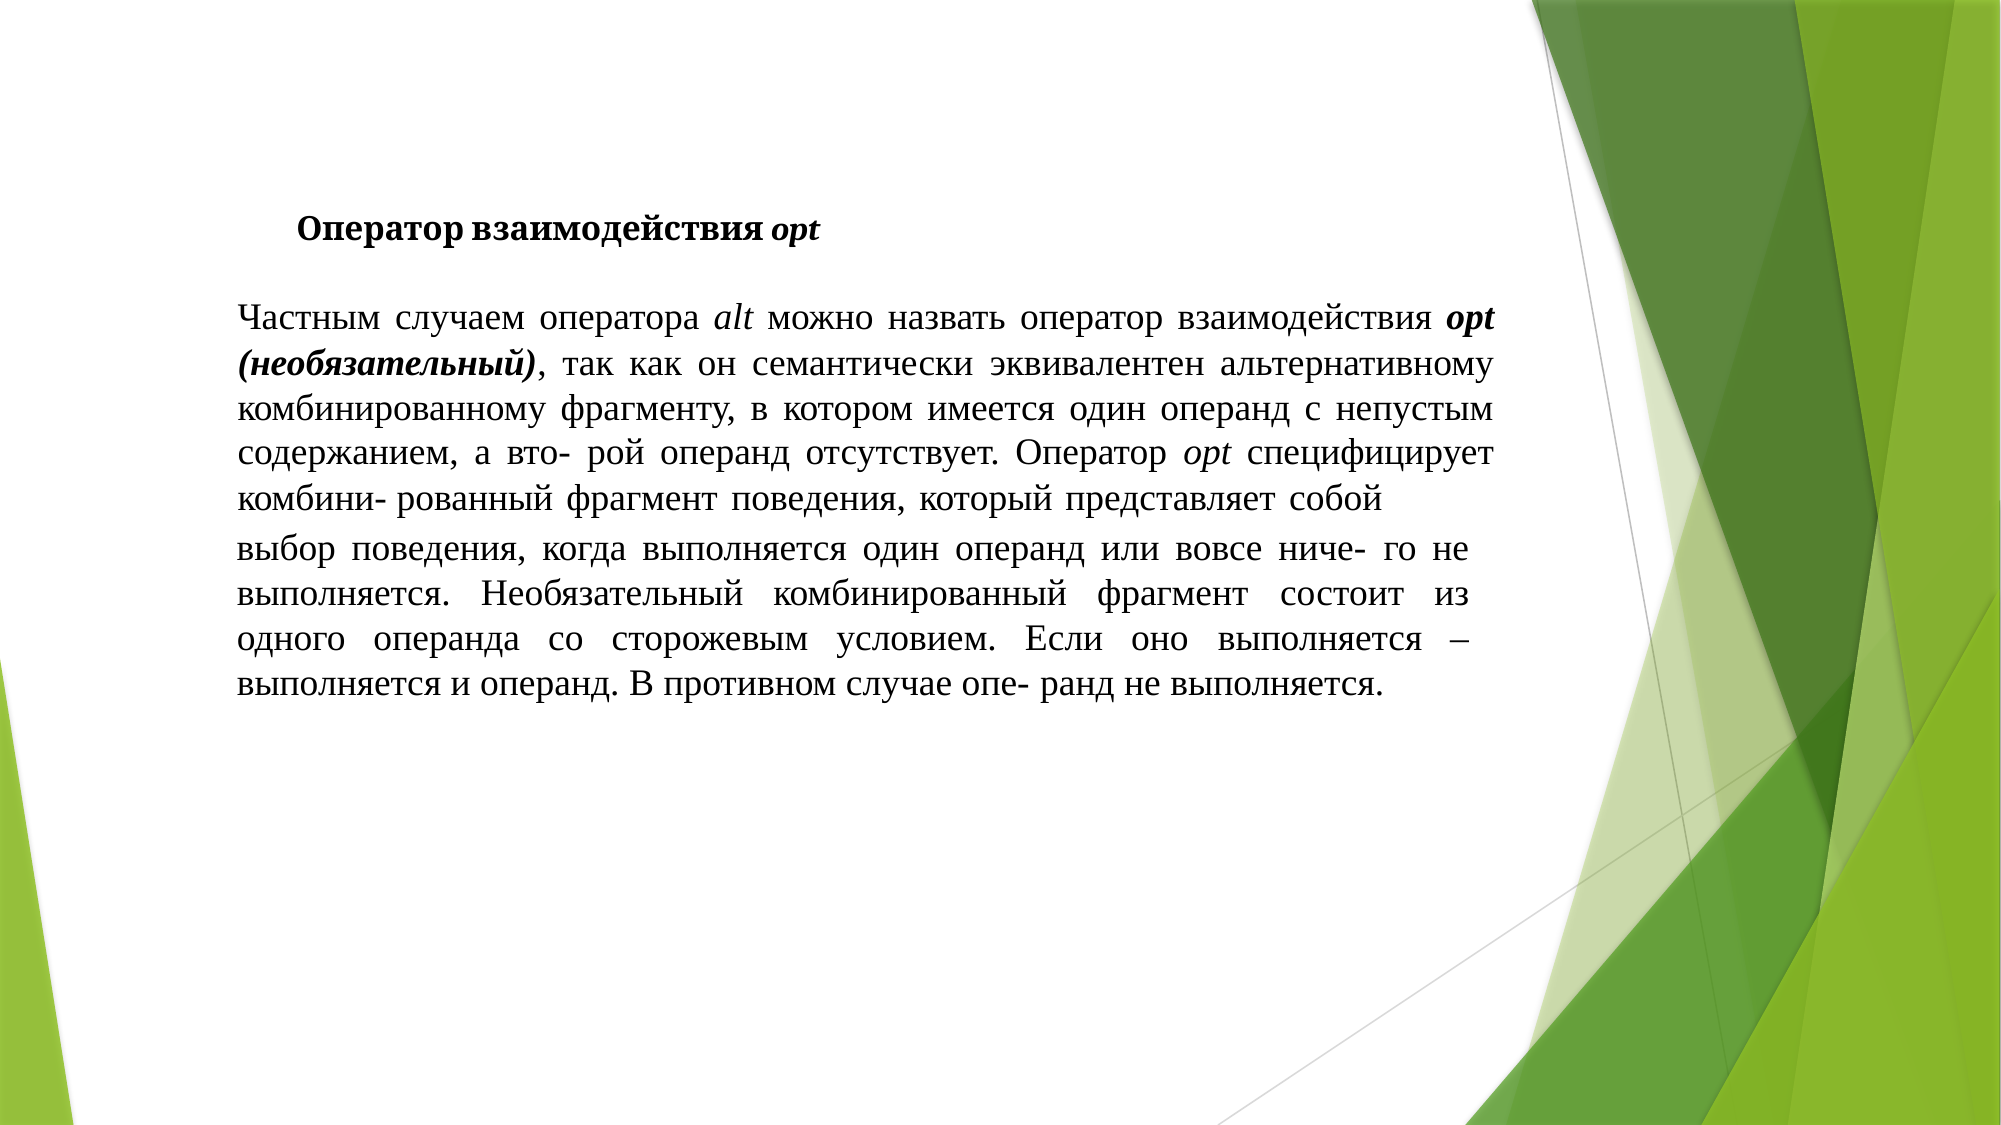

Оператор взаимодействия opt

Частным случаем оператора alt можно назвать оператор взаимодействия opt (необязательный), так как он семантически эквивалентен альтернативному комбинированному фрагменту, в котором имеется один операнд с непустым содержанием, а вто- рой операнд отсутствует. Оператор opt специфицирует комбини- рованный фрагмент поведения, который представляет собой

выбор поведения, когда выполняется один операнд или вовсе ниче- го не выполняется. Необязательный комбинированный фрагмент состоит из одного операнда со сторожевым условием. Если оно выполняется – выполняется и операнд. В противном случае опе- ранд не выполняется.